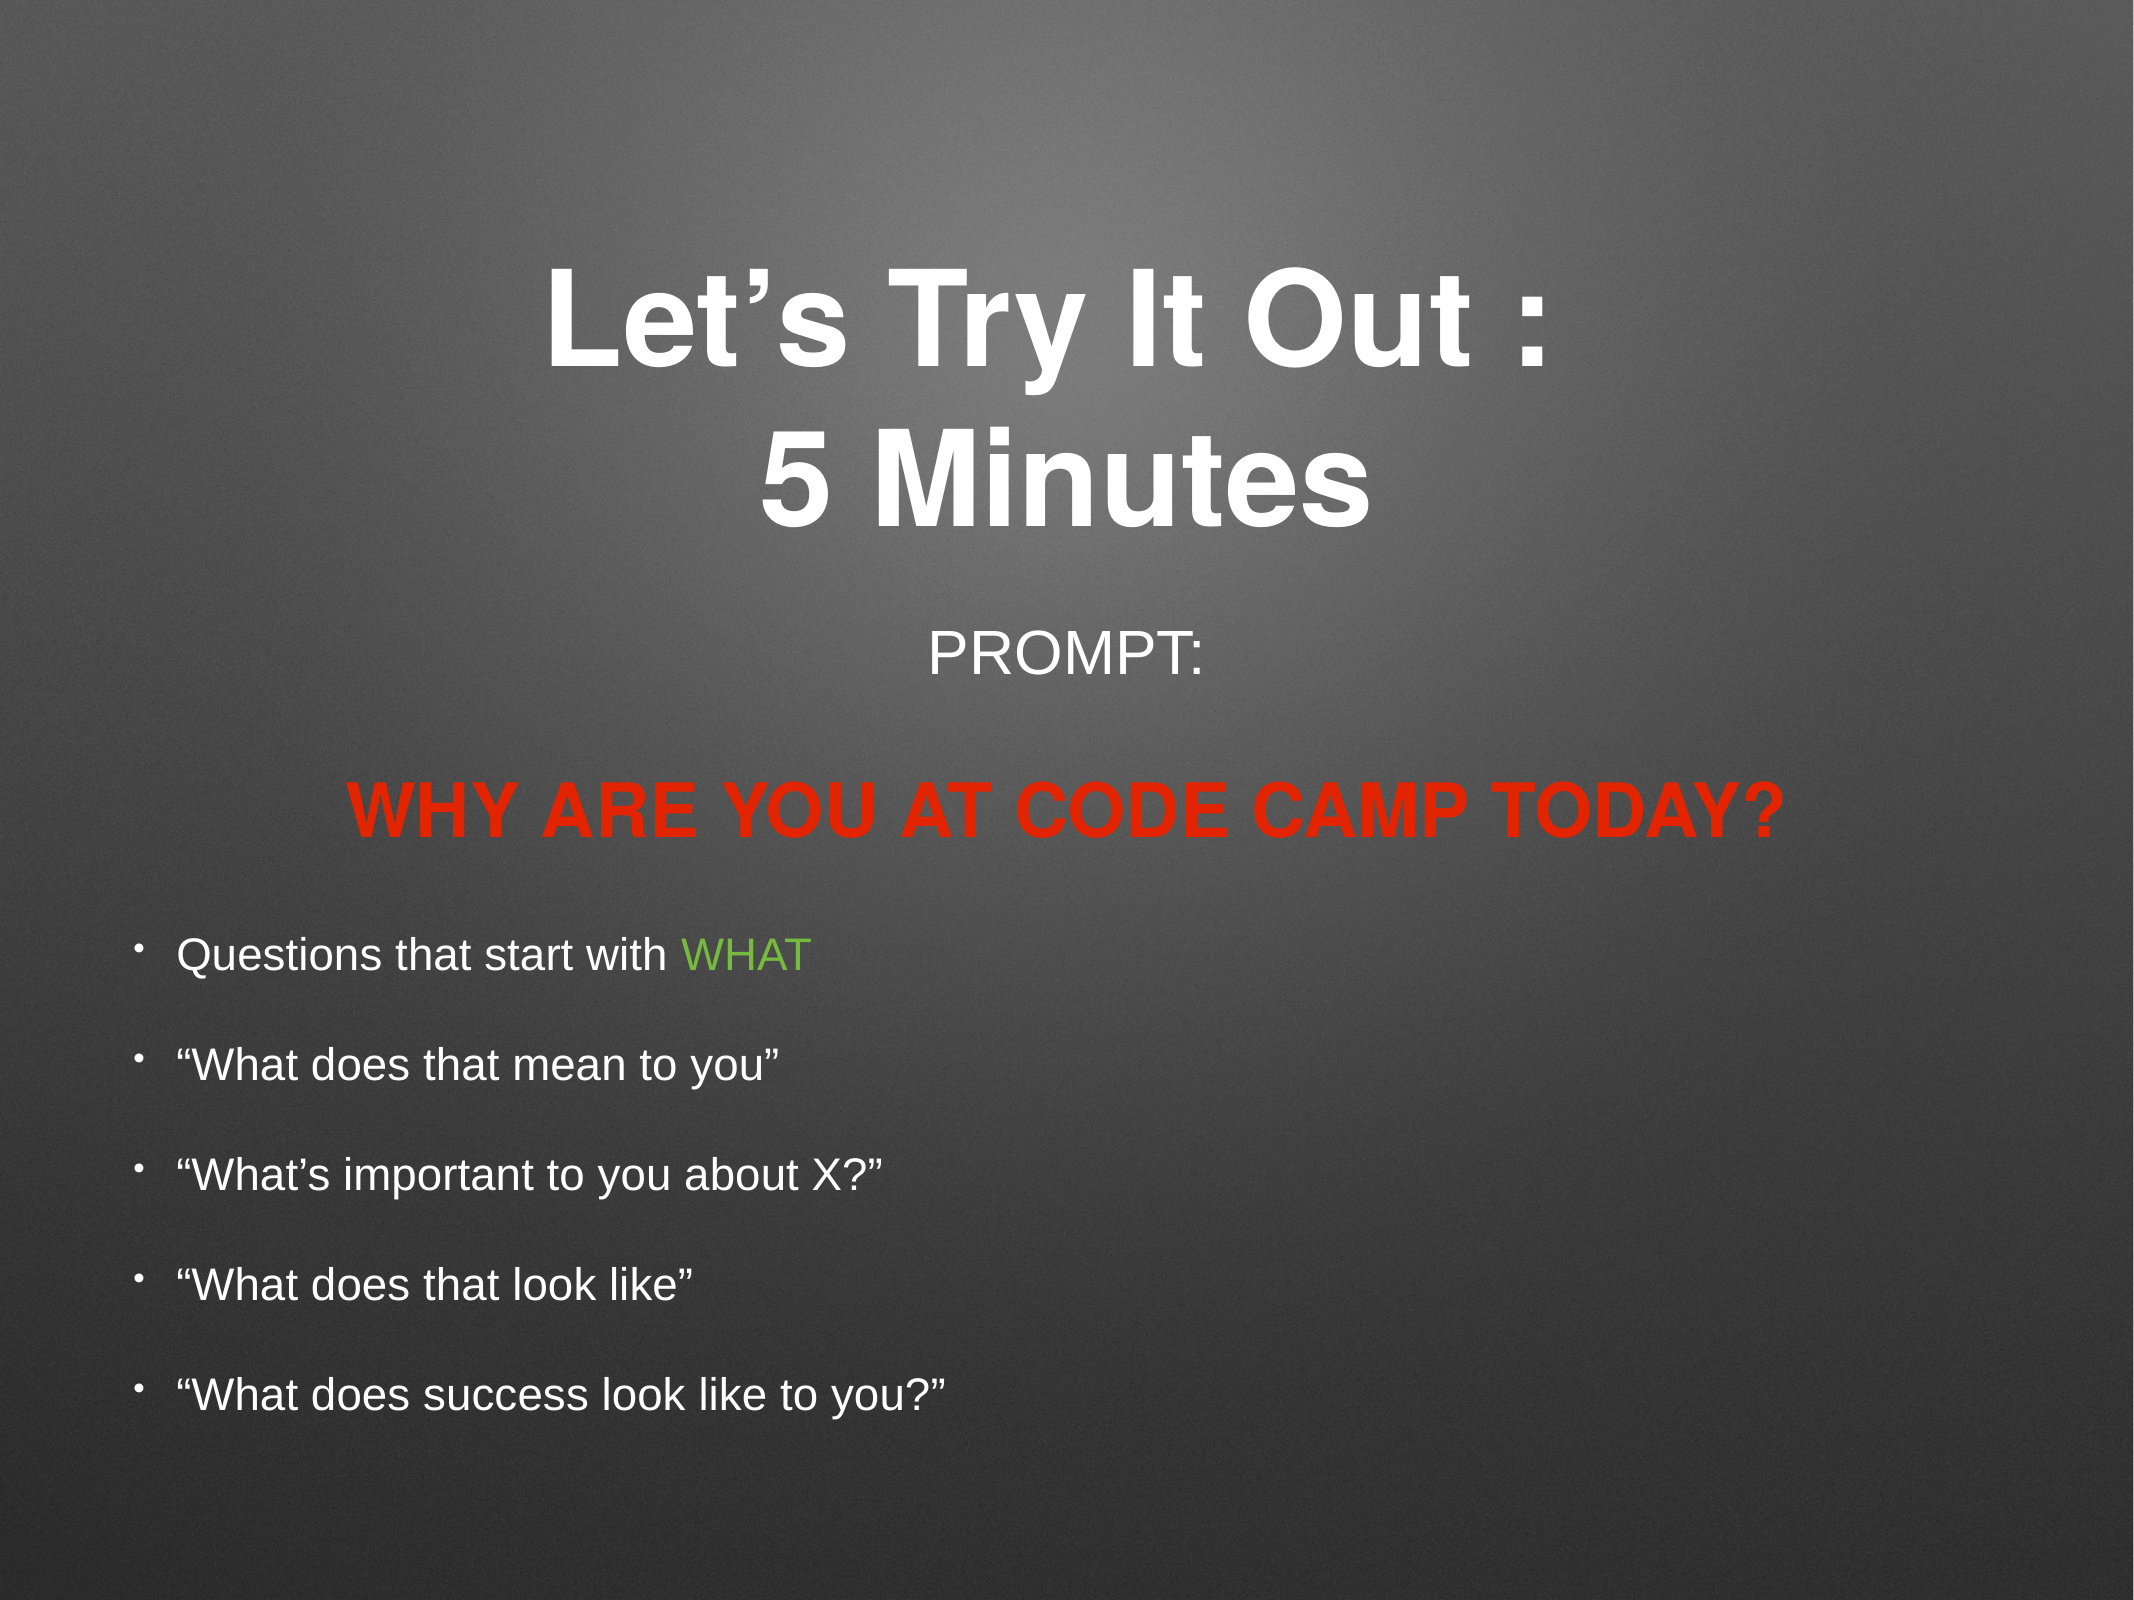

# Let’s Try It Out :
5 Minutes
PROMPT:

Why are you at Code Camp Today?
Questions that start with WHAT

“What does that mean to you”

“What’s important to you about X?”

“What does that look like”

“What does success look like to you?”